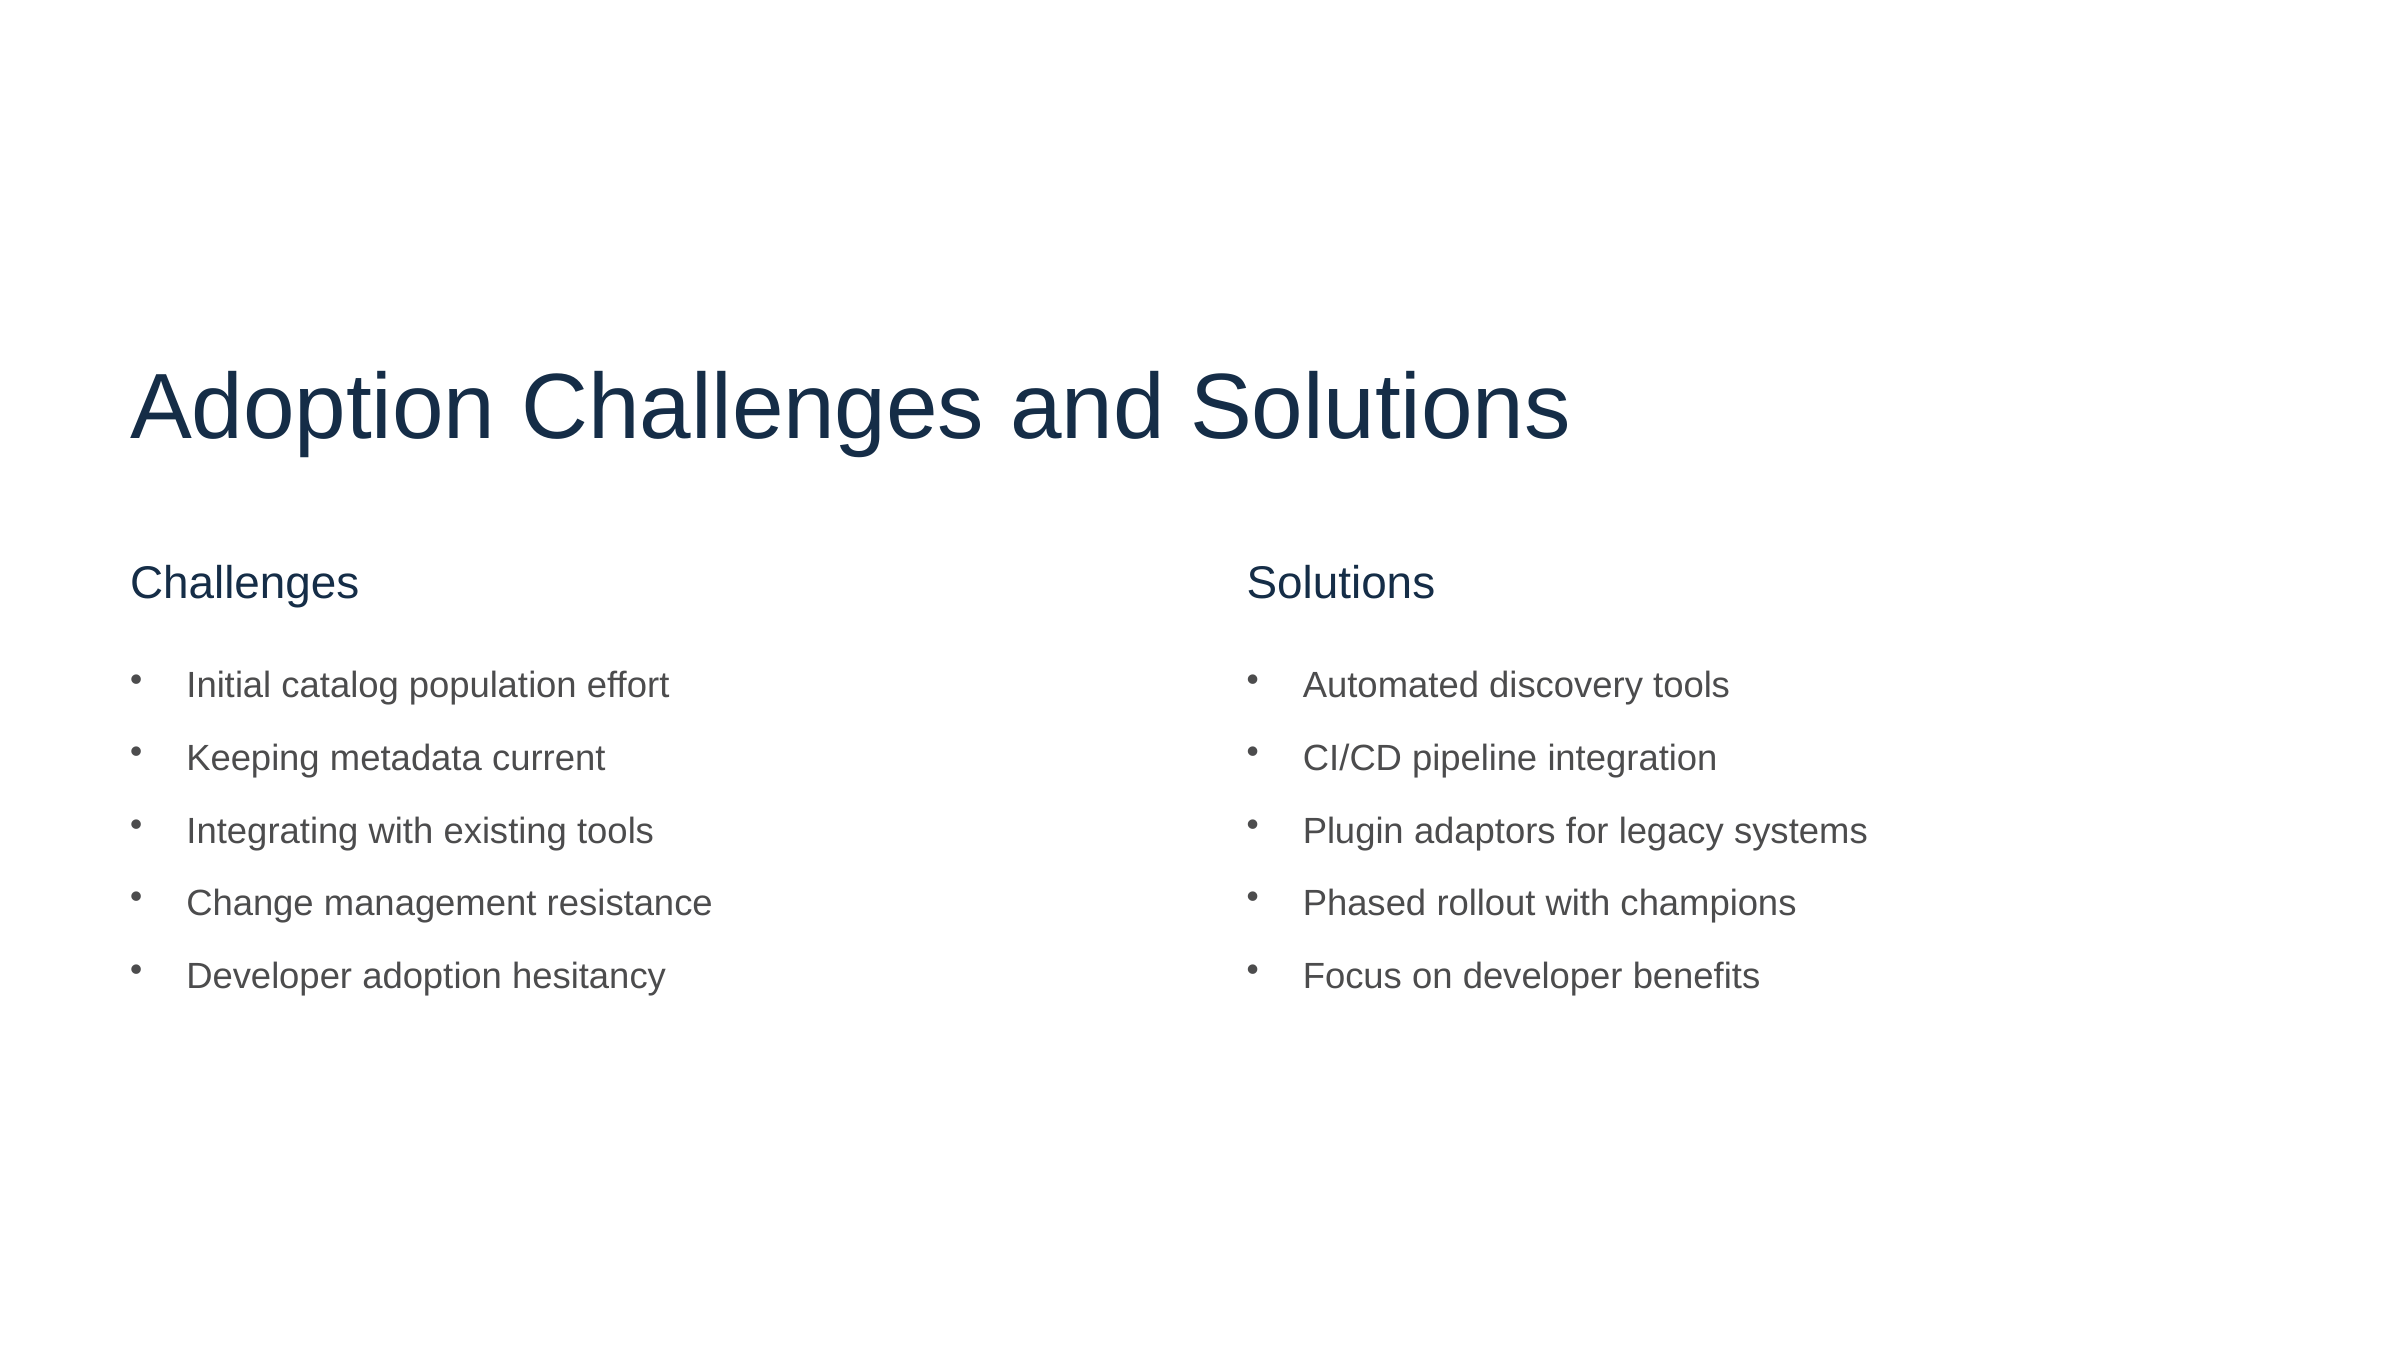

Adoption Challenges and Solutions
Challenges
Solutions
Initial catalog population effort
Automated discovery tools
Keeping metadata current
CI/CD pipeline integration
Integrating with existing tools
Plugin adaptors for legacy systems
Change management resistance
Phased rollout with champions
Developer adoption hesitancy
Focus on developer benefits